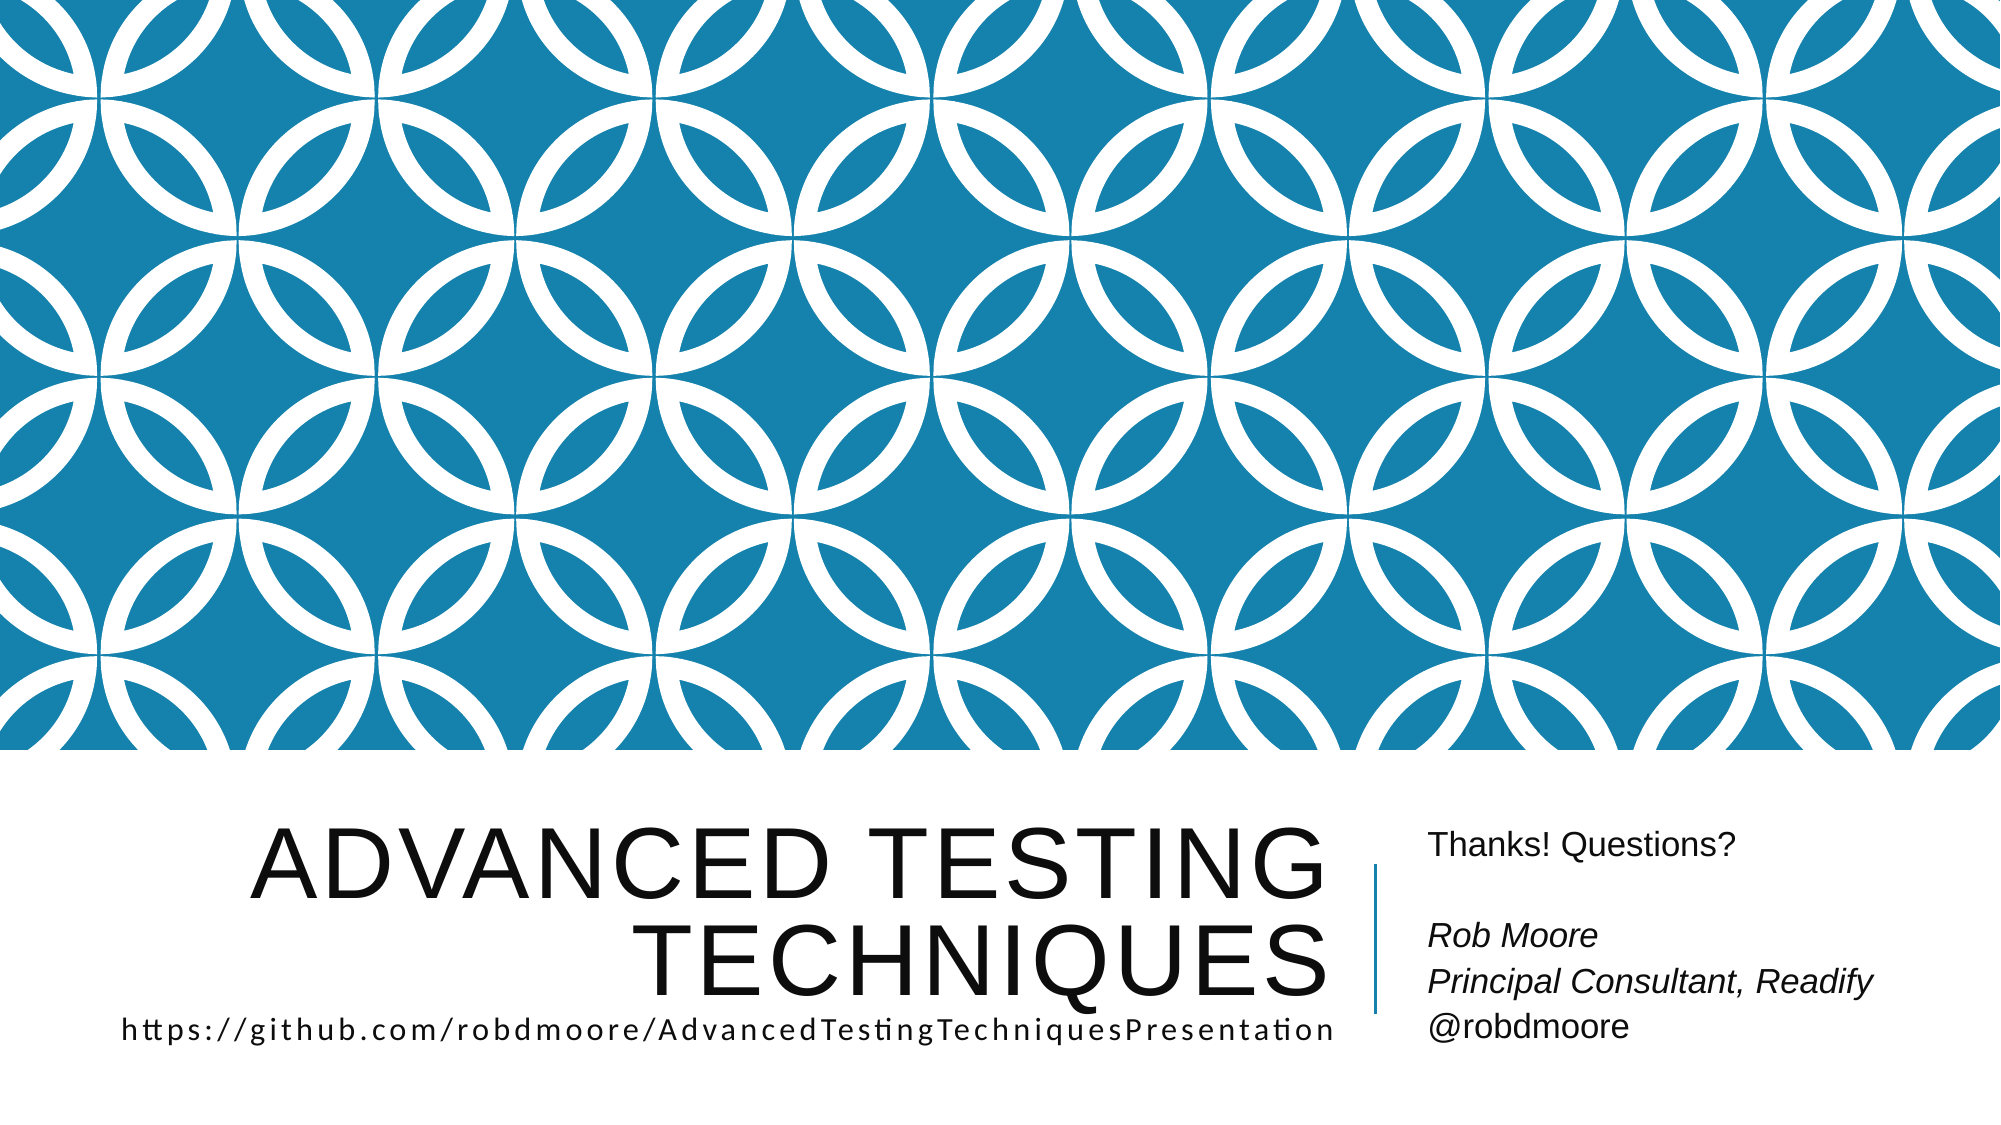

# Advanced Testing Techniques https://github.com/robdmoore/AdvancedTestingTechniquesPresentation
Thanks! Questions?

Rob Moore
Principal Consultant, Readify
@robdmoore